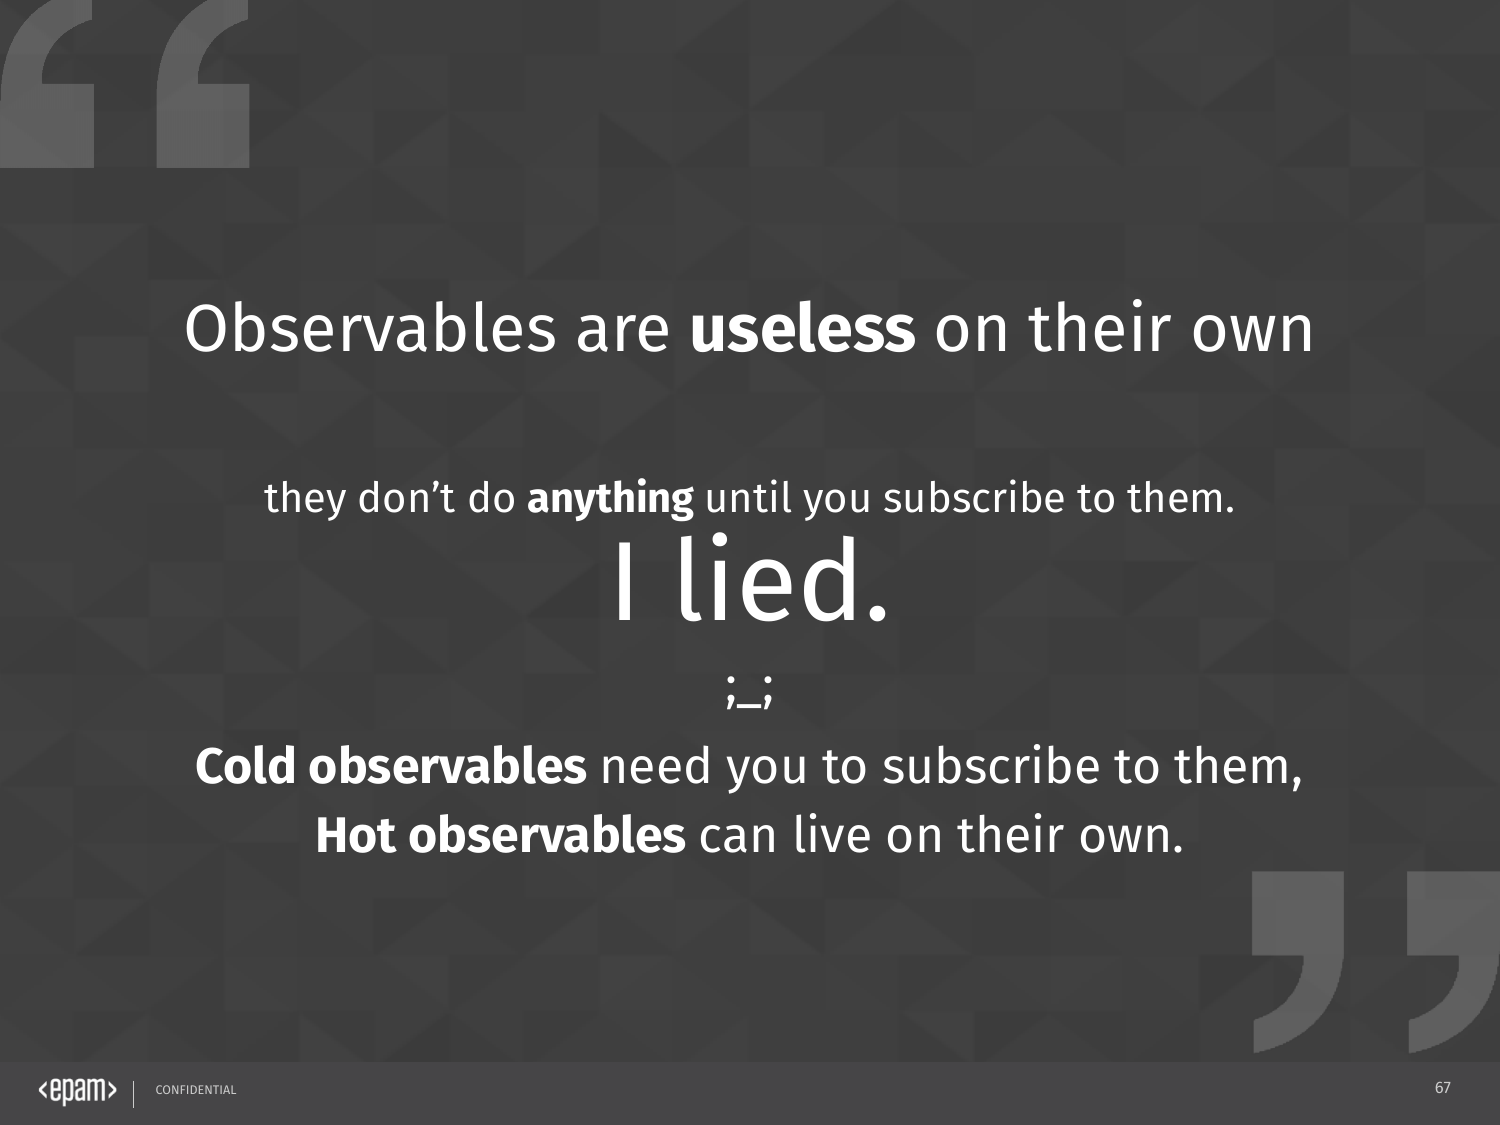

Observables are useless on their own
they don’t do anything until you subscribe to them.

I lied.
;_;
Cold observables need you to subscribe to them,
Hot observables can live on their own.